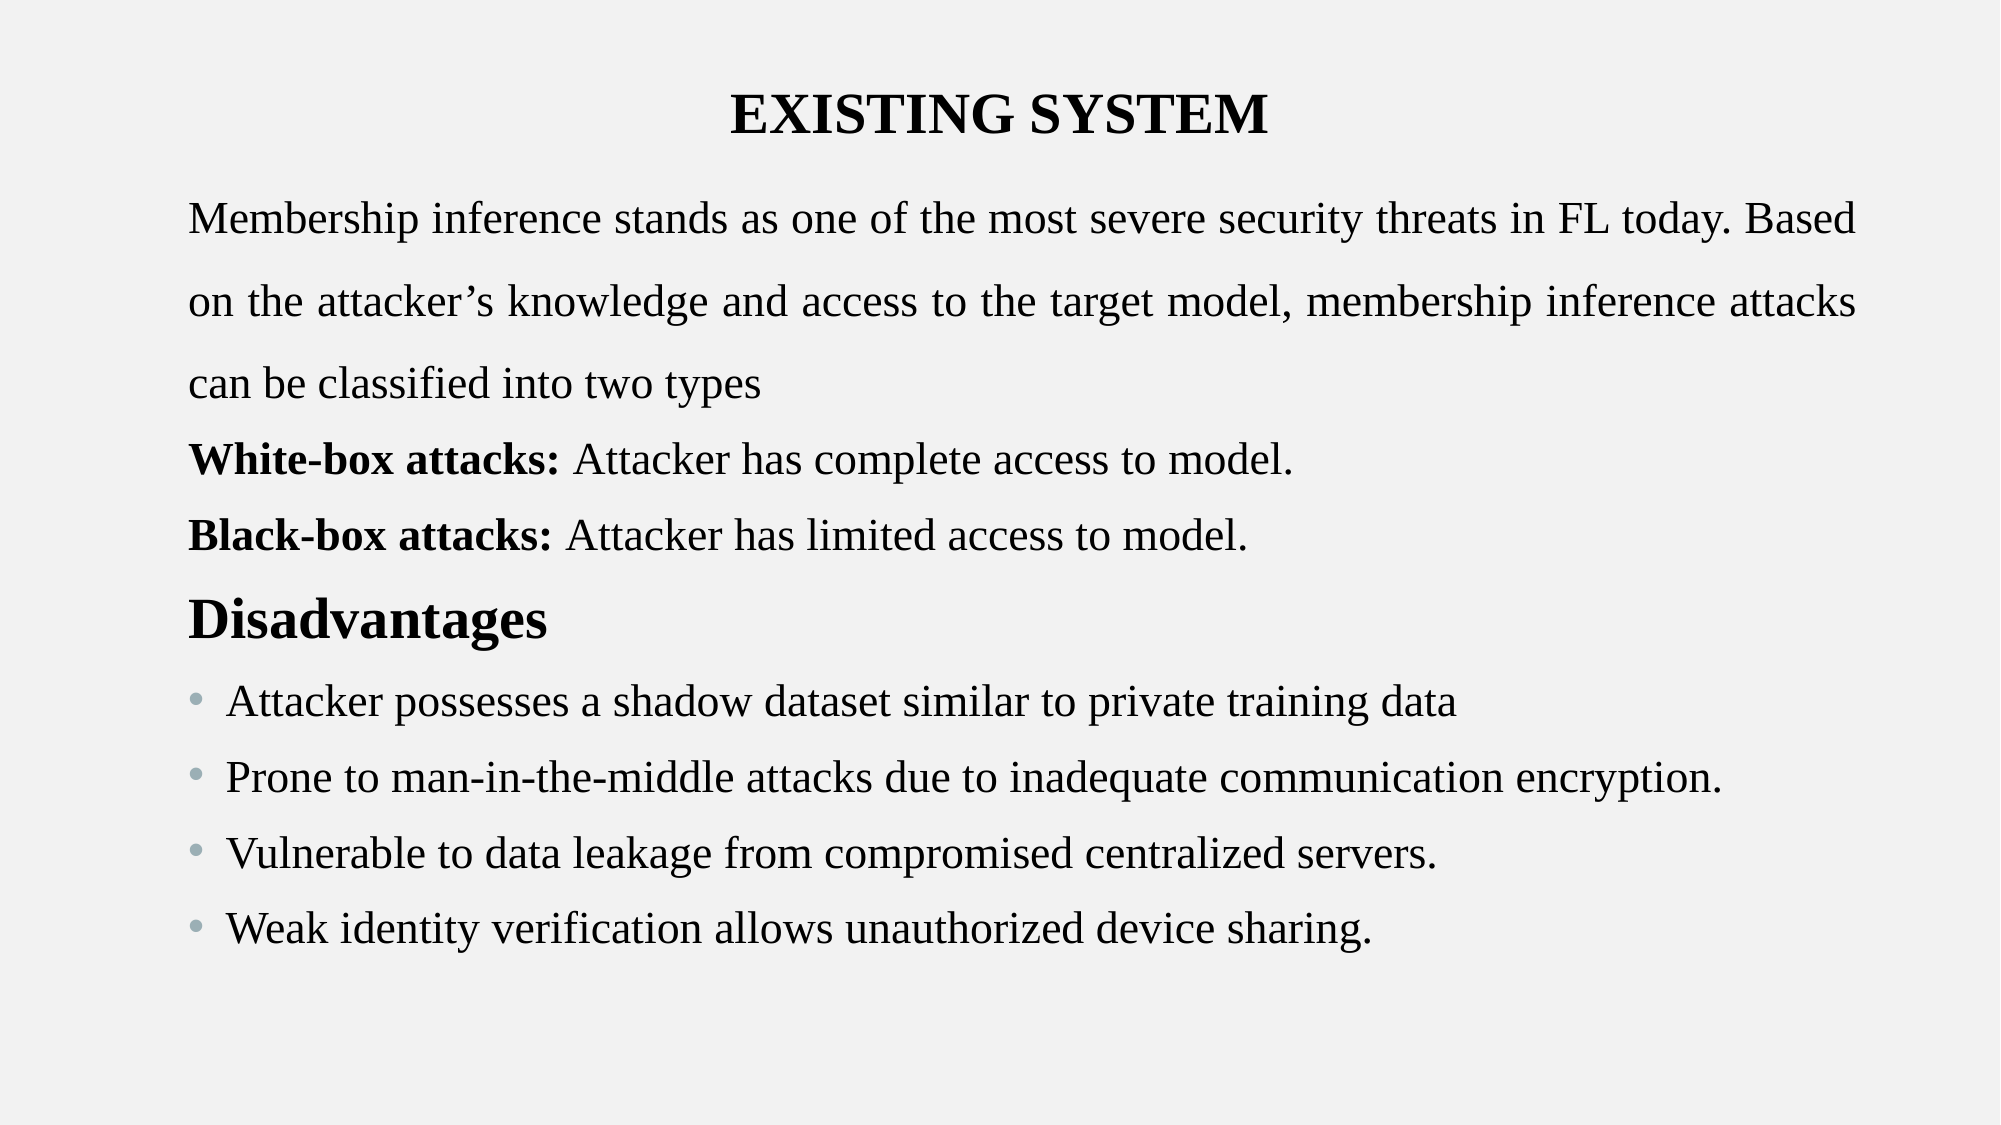

EXISTING SYSTEM
Membership inference stands as one of the most severe security threats in FL today. Based on the attacker’s knowledge and access to the target model, membership inference attacks can be classified into two types
White-box attacks: Attacker has complete access to model.
Black-box attacks: Attacker has limited access to model.
Disadvantages
Attacker possesses a shadow dataset similar to private training data
Prone to man-in-the-middle attacks due to inadequate communication encryption.
Vulnerable to data leakage from compromised centralized servers.
Weak identity verification allows unauthorized device sharing.